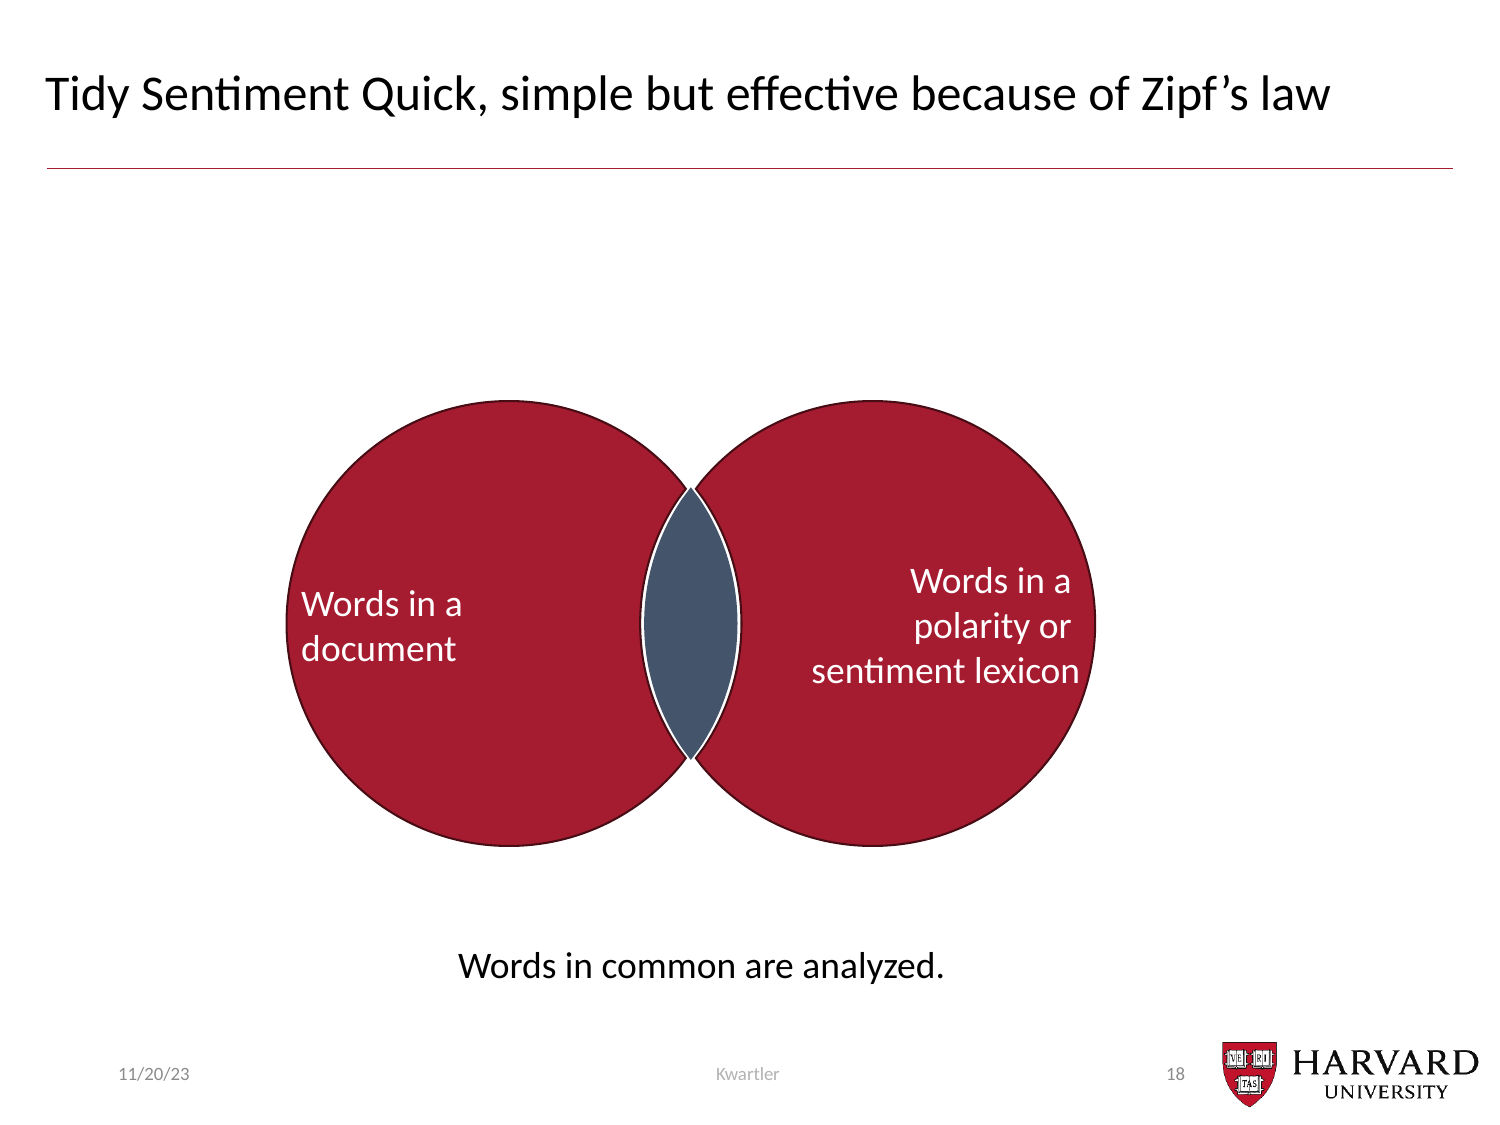

# Tidy Sentiment Quick, simple but effective because of Zipf’s law
Words in a
document
Words in a
polarity or
sentiment lexicon

Words in common are analyzed.
11/20/23
Kwartler
18